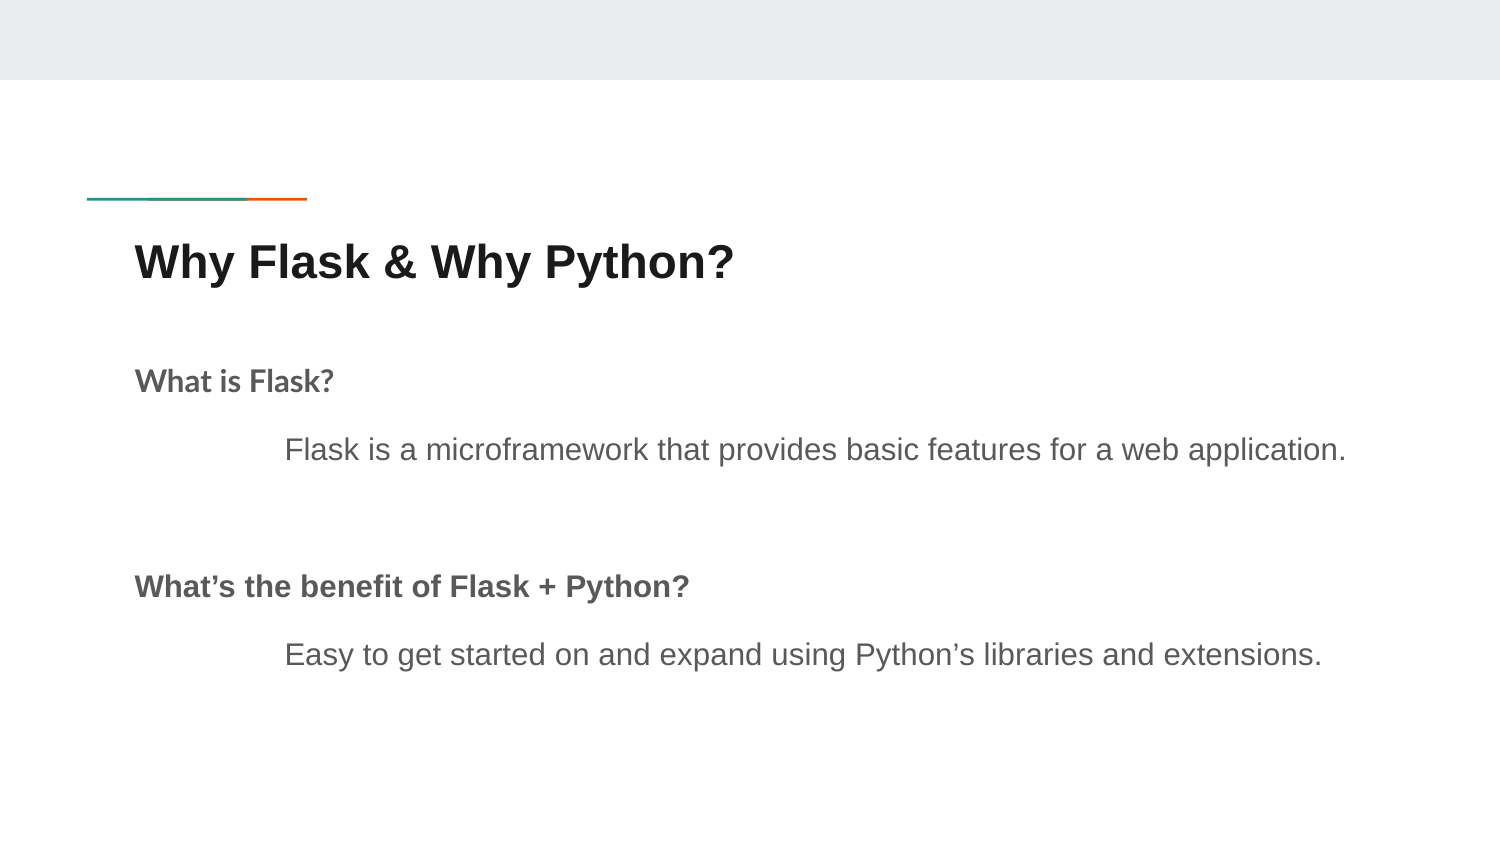

# Why Flask & Why Python?
What is Flask?
	Flask is a microframework that provides basic features for a web application.

What’s the benefit of Flask + Python?
	Easy to get started on and expand using Python’s libraries and extensions.